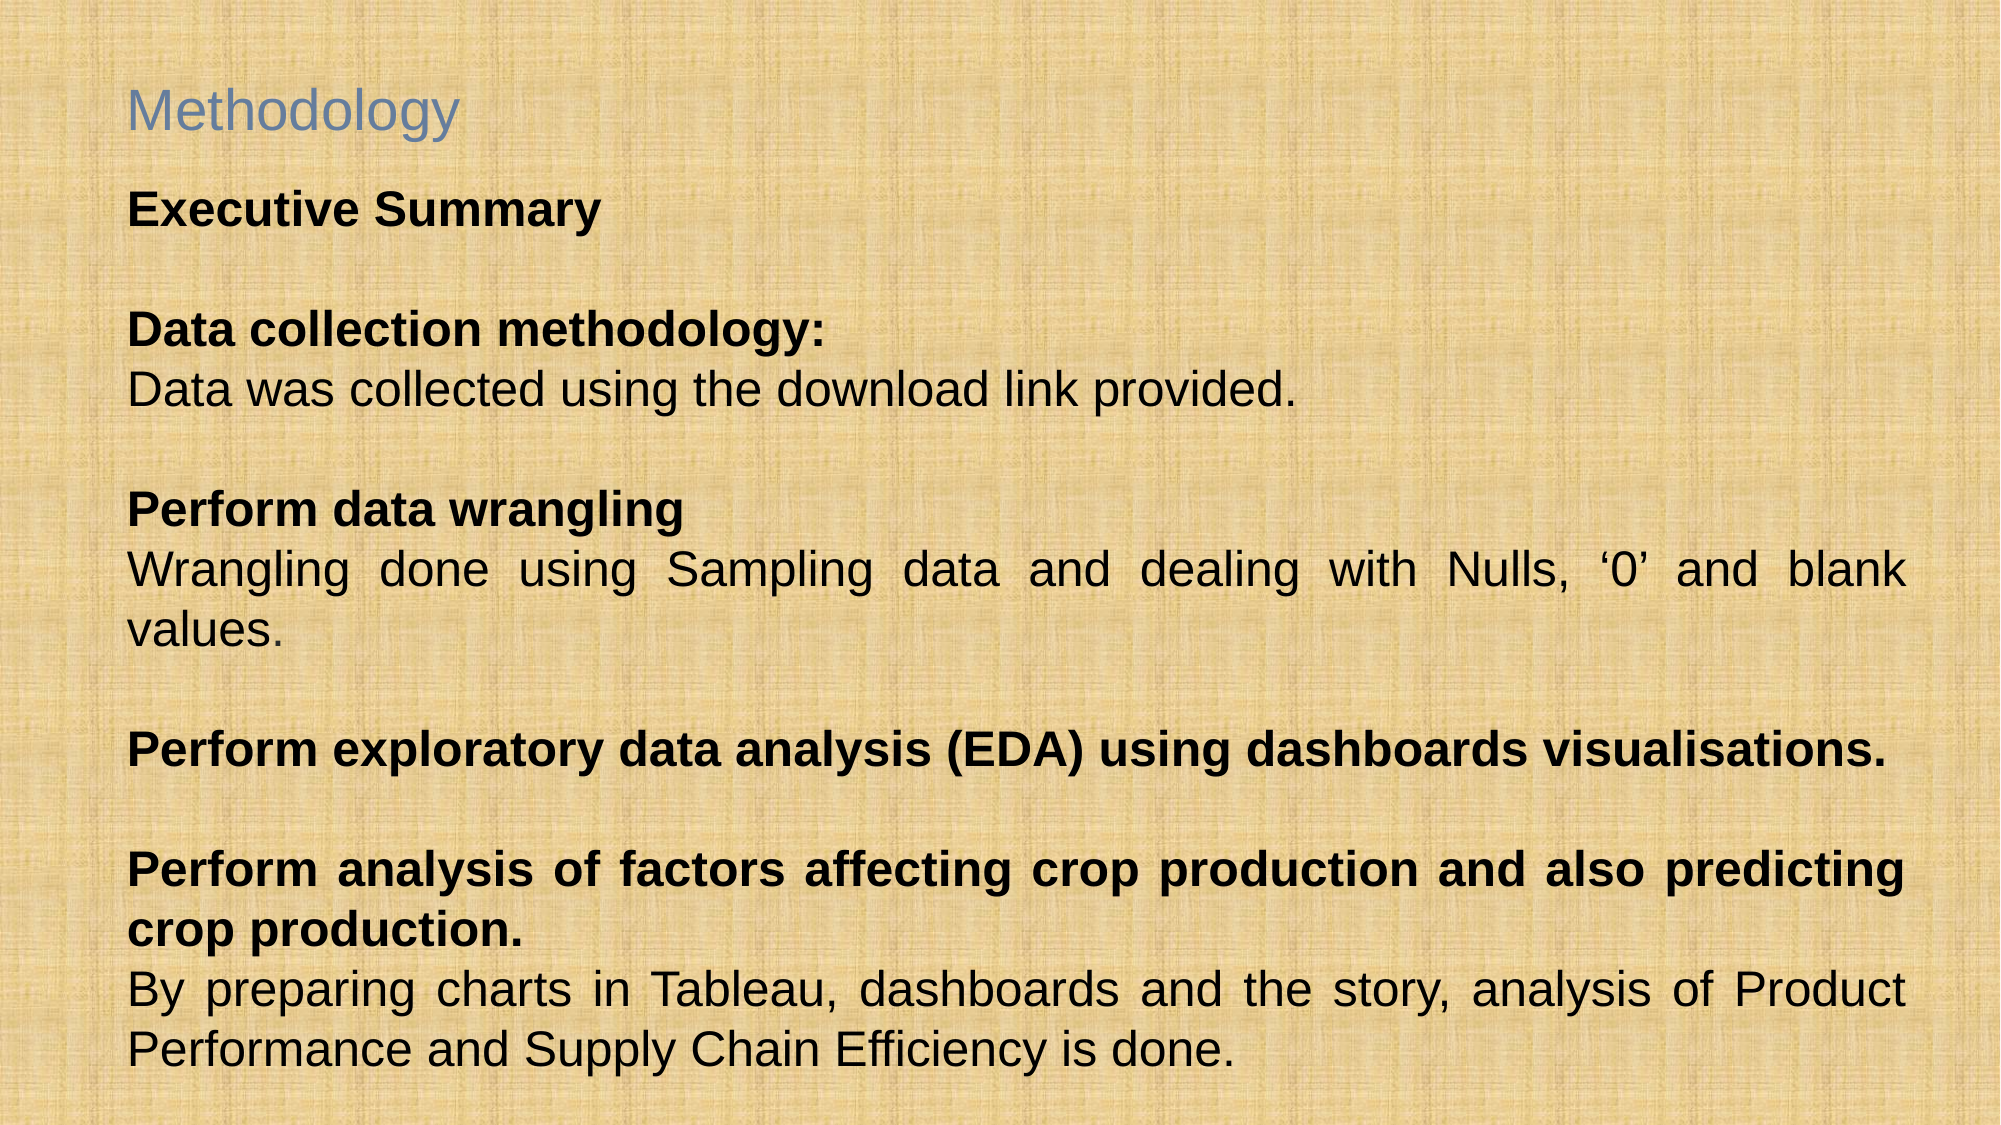

Methodology
Executive Summary

Data collection methodology:
Data was collected using the download link provided.

Perform data wrangling
Wrangling done using Sampling data and dealing with Nulls, ‘0’ and blank values.

Perform exploratory data analysis (EDA) using dashboards visualisations.

Perform analysis of factors affecting crop production and also predicting crop production.
By preparing charts in Tableau, dashboards and the story, analysis of Product Performance and Supply Chain Efficiency is done.